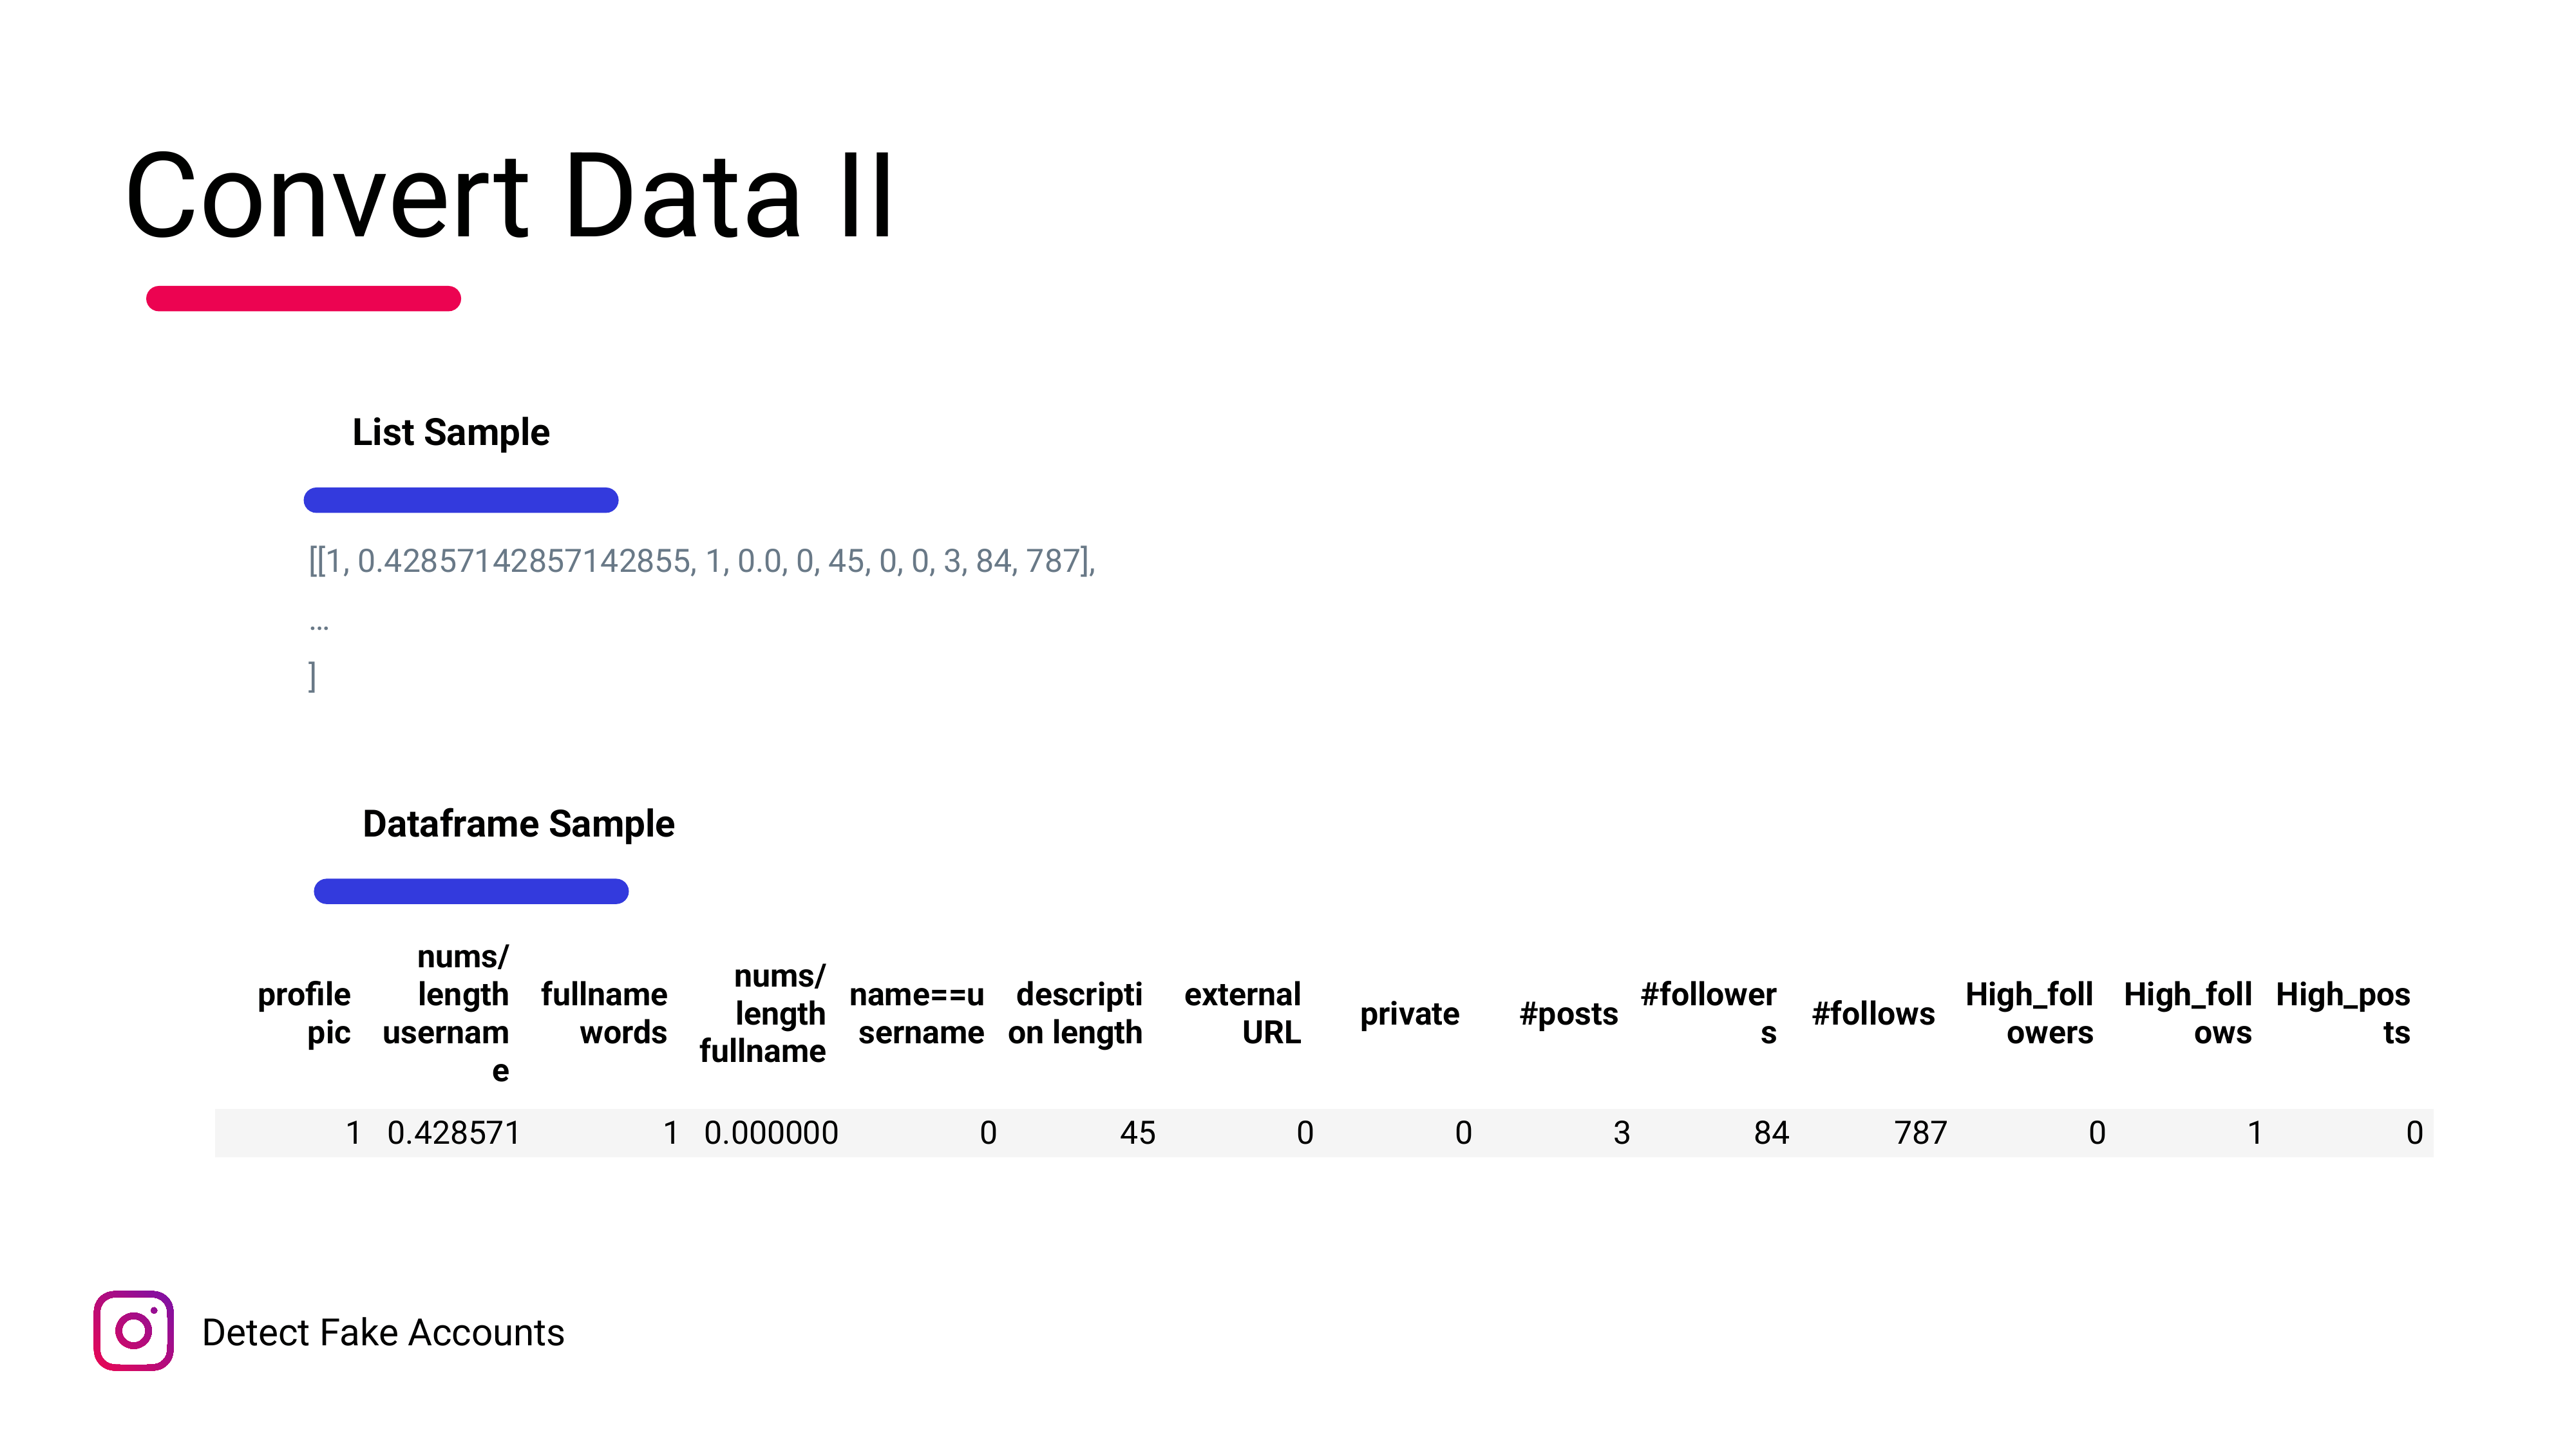

Convert Data II

List Sample

[[1, 0.42857142857142855, 1, 0.0, 0, 45, 0, 0, 3, 84, 787],
…
]
Dataframe Sample

| profile pic | nums/length username | fullname words | nums/length fullname | name==username | description length | external URL | private | #posts | #followers | #follows | High\_followers | High\_follows | High\_posts |
| --- | --- | --- | --- | --- | --- | --- | --- | --- | --- | --- | --- | --- | --- |
| 1 | 0.428571 | 1 | 0.000000 | 0 | 45 | 0 | 0 | 3 | 84 | 787 | 0 | 1 | 0 |
| --- | --- | --- | --- | --- | --- | --- | --- | --- | --- | --- | --- | --- | --- |

Social Network

Analytics and Planning

Detect Fake Accounts